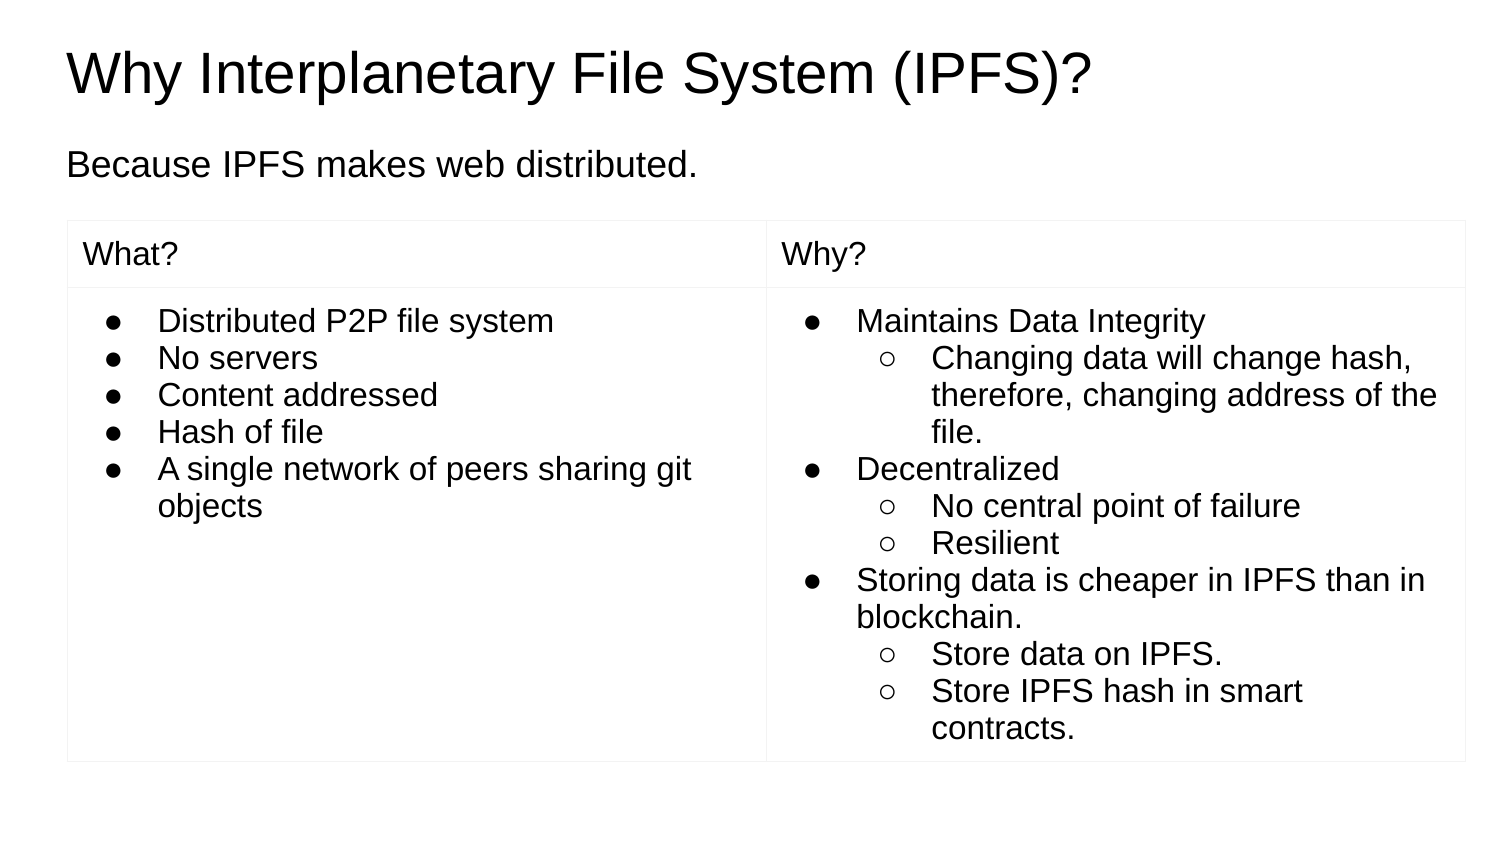

# Why Interplanetary File System (IPFS)?
Because IPFS makes web distributed.
| What? | Why? |
| --- | --- |
| Distributed P2P file system No servers Content addressed Hash of file A single network of peers sharing git objects | Maintains Data Integrity Changing data will change hash, therefore, changing address of the file. Decentralized No central point of failure Resilient Storing data is cheaper in IPFS than in blockchain. Store data on IPFS. Store IPFS hash in smart contracts. |